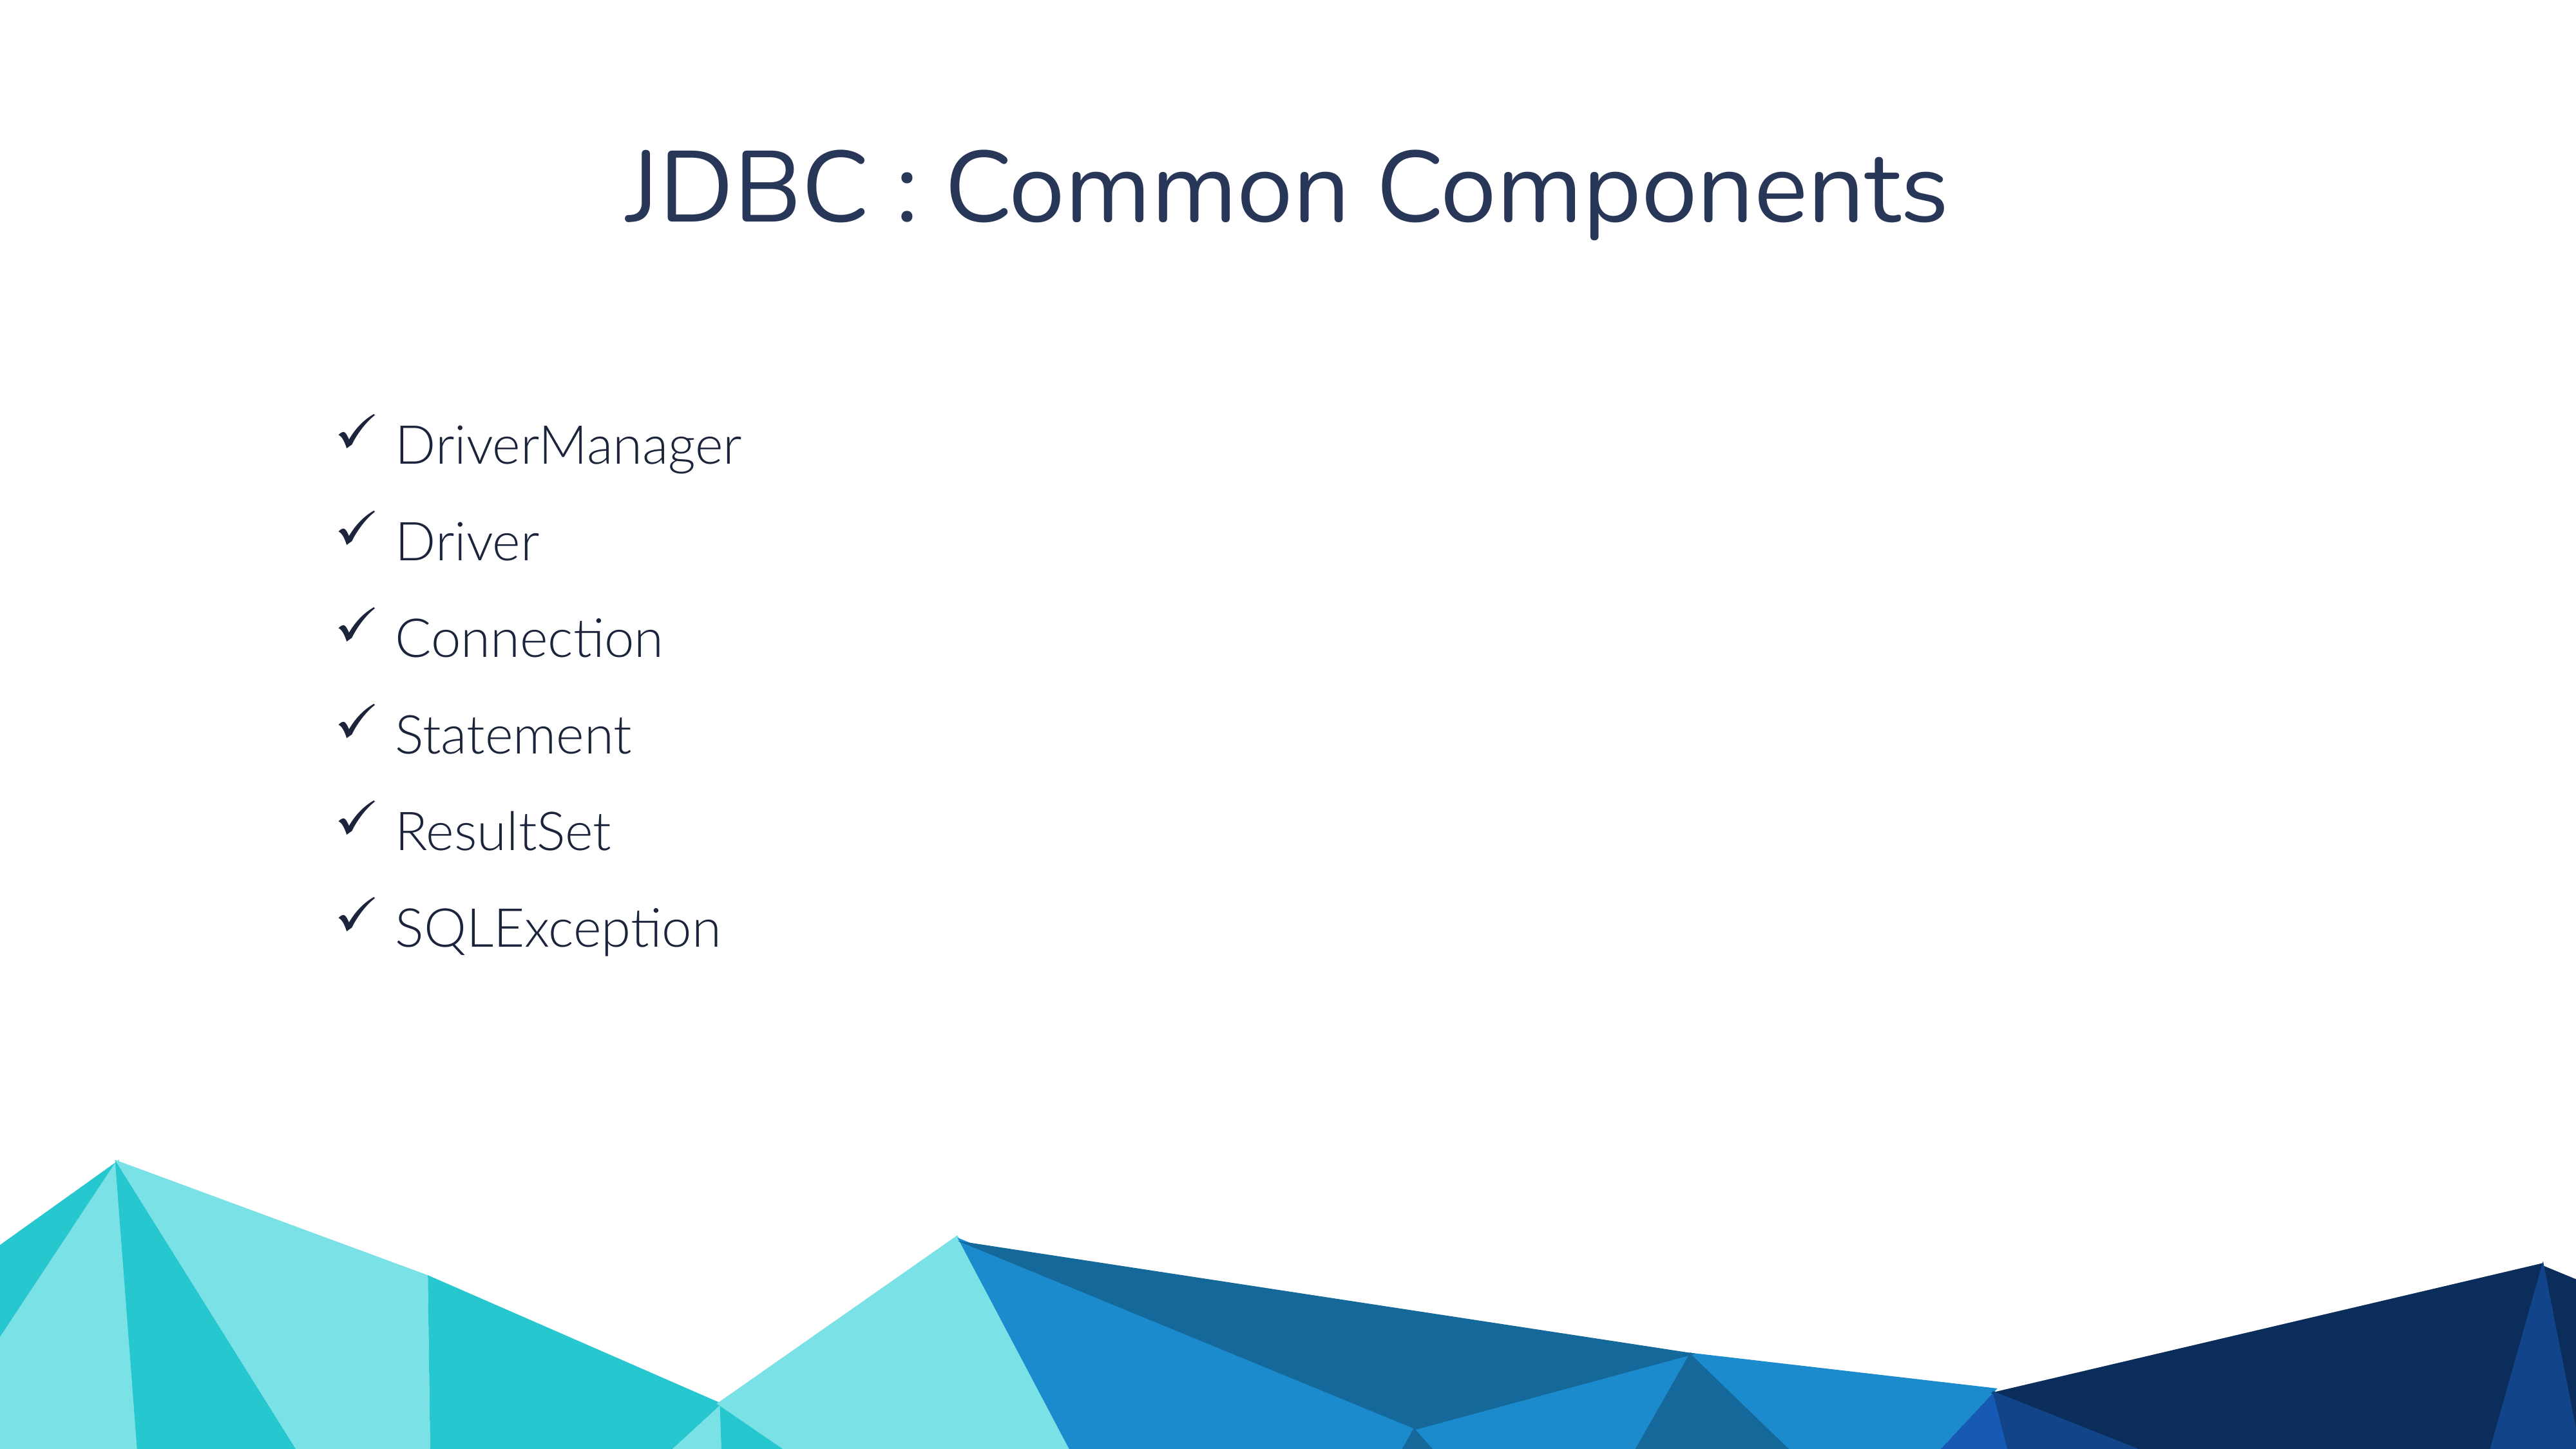

JDBC : Common Components
DriverManager
Driver
Connection
Statement
ResultSet
SQLException